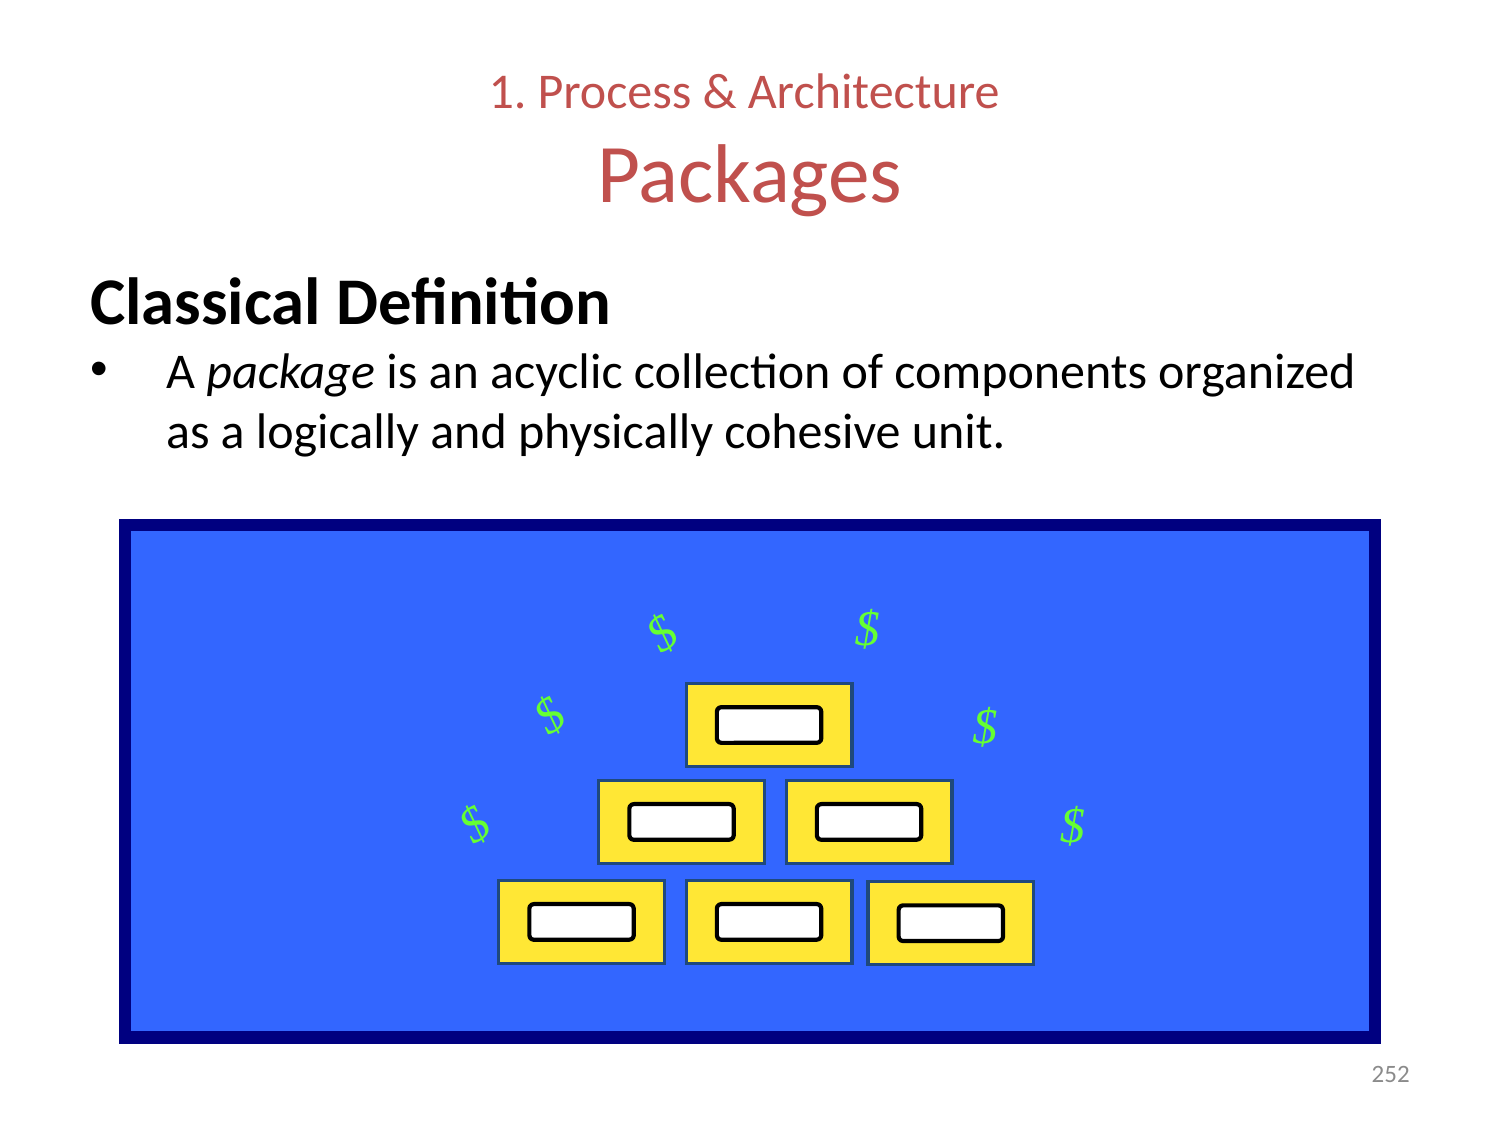

# 1. Process & Architecture Packages
Classical Definition
A package is an acyclic collection of components organized as a logically and physically cohesive unit.

$
$
$

$

$
$

252